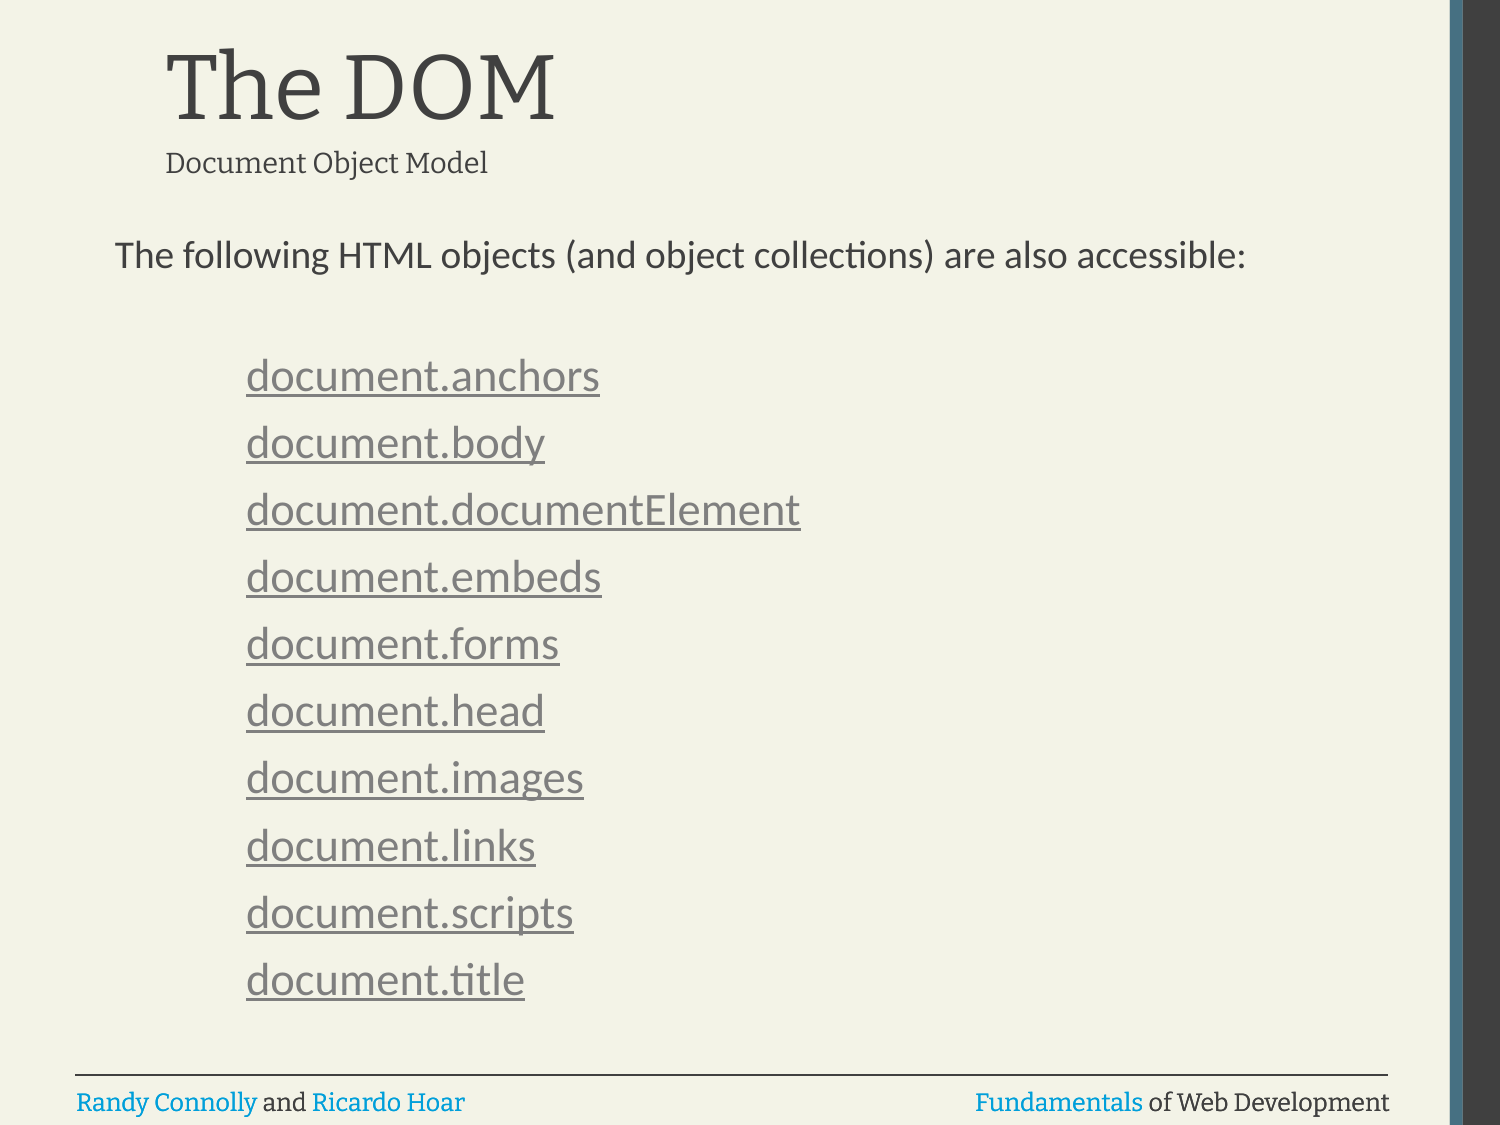

# The DOM
Document Object Model
The following HTML objects (and object collections) are also accessible:

document.anchors
document.body
document.documentElement
document.embeds
document.forms
document.head
document.images
document.links
document.scripts
document.title